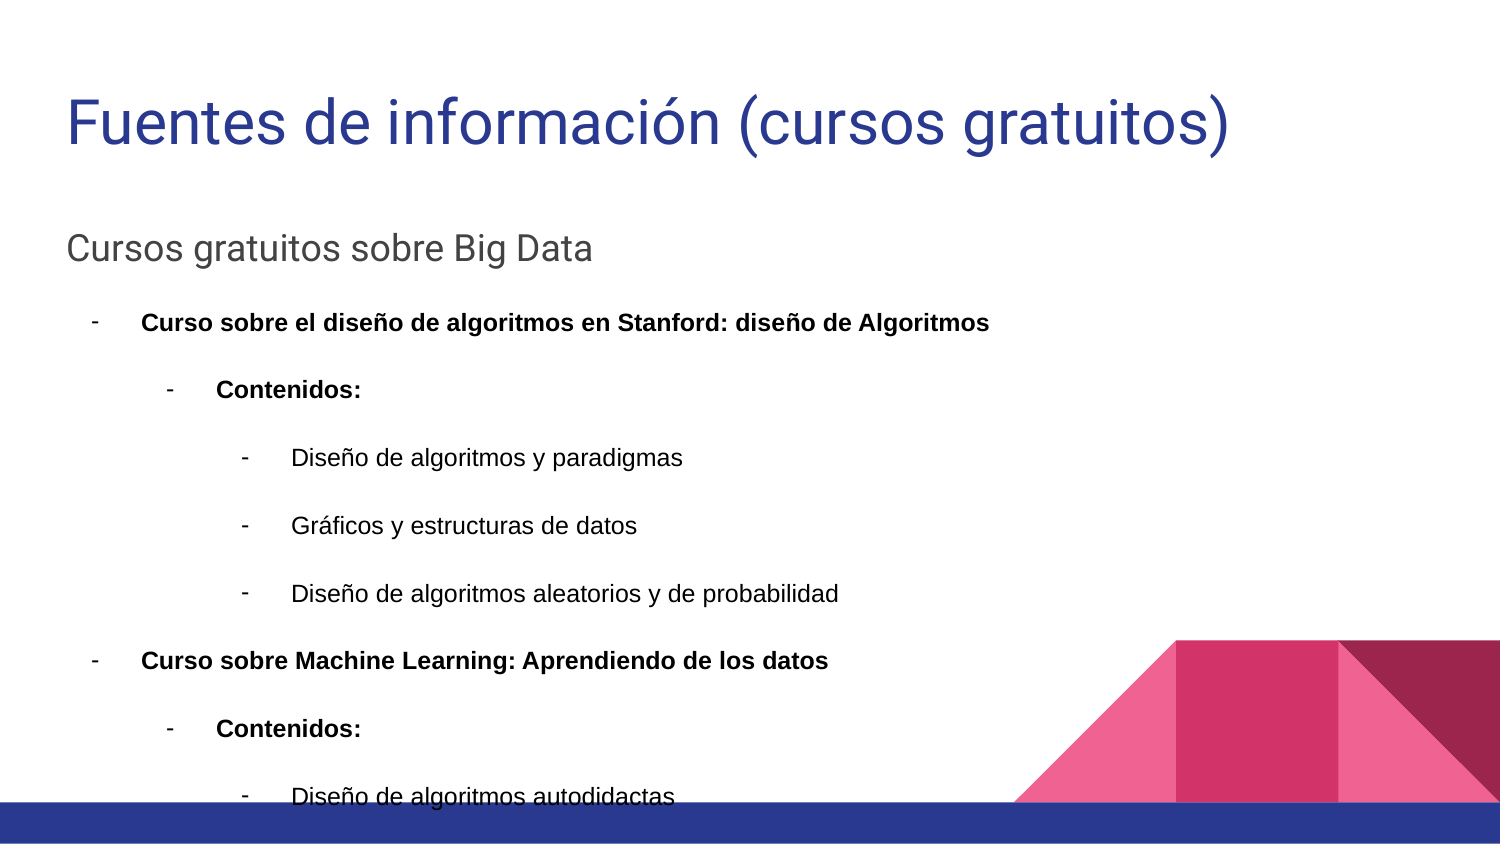

# Fuentes de información (cursos gratuitos)

Cursos gratuitos sobre Big Data
Curso sobre el diseño de algoritmos en Stanford: diseño de Algoritmos
Contenidos:
Diseño de algoritmos y paradigmas
Gráficos y estructuras de datos
Diseño de algoritmos aleatorios y de probabilidad
Curso sobre Machine Learning: Aprendiendo de los datos
Contenidos:
Diseño de algoritmos autodidactas